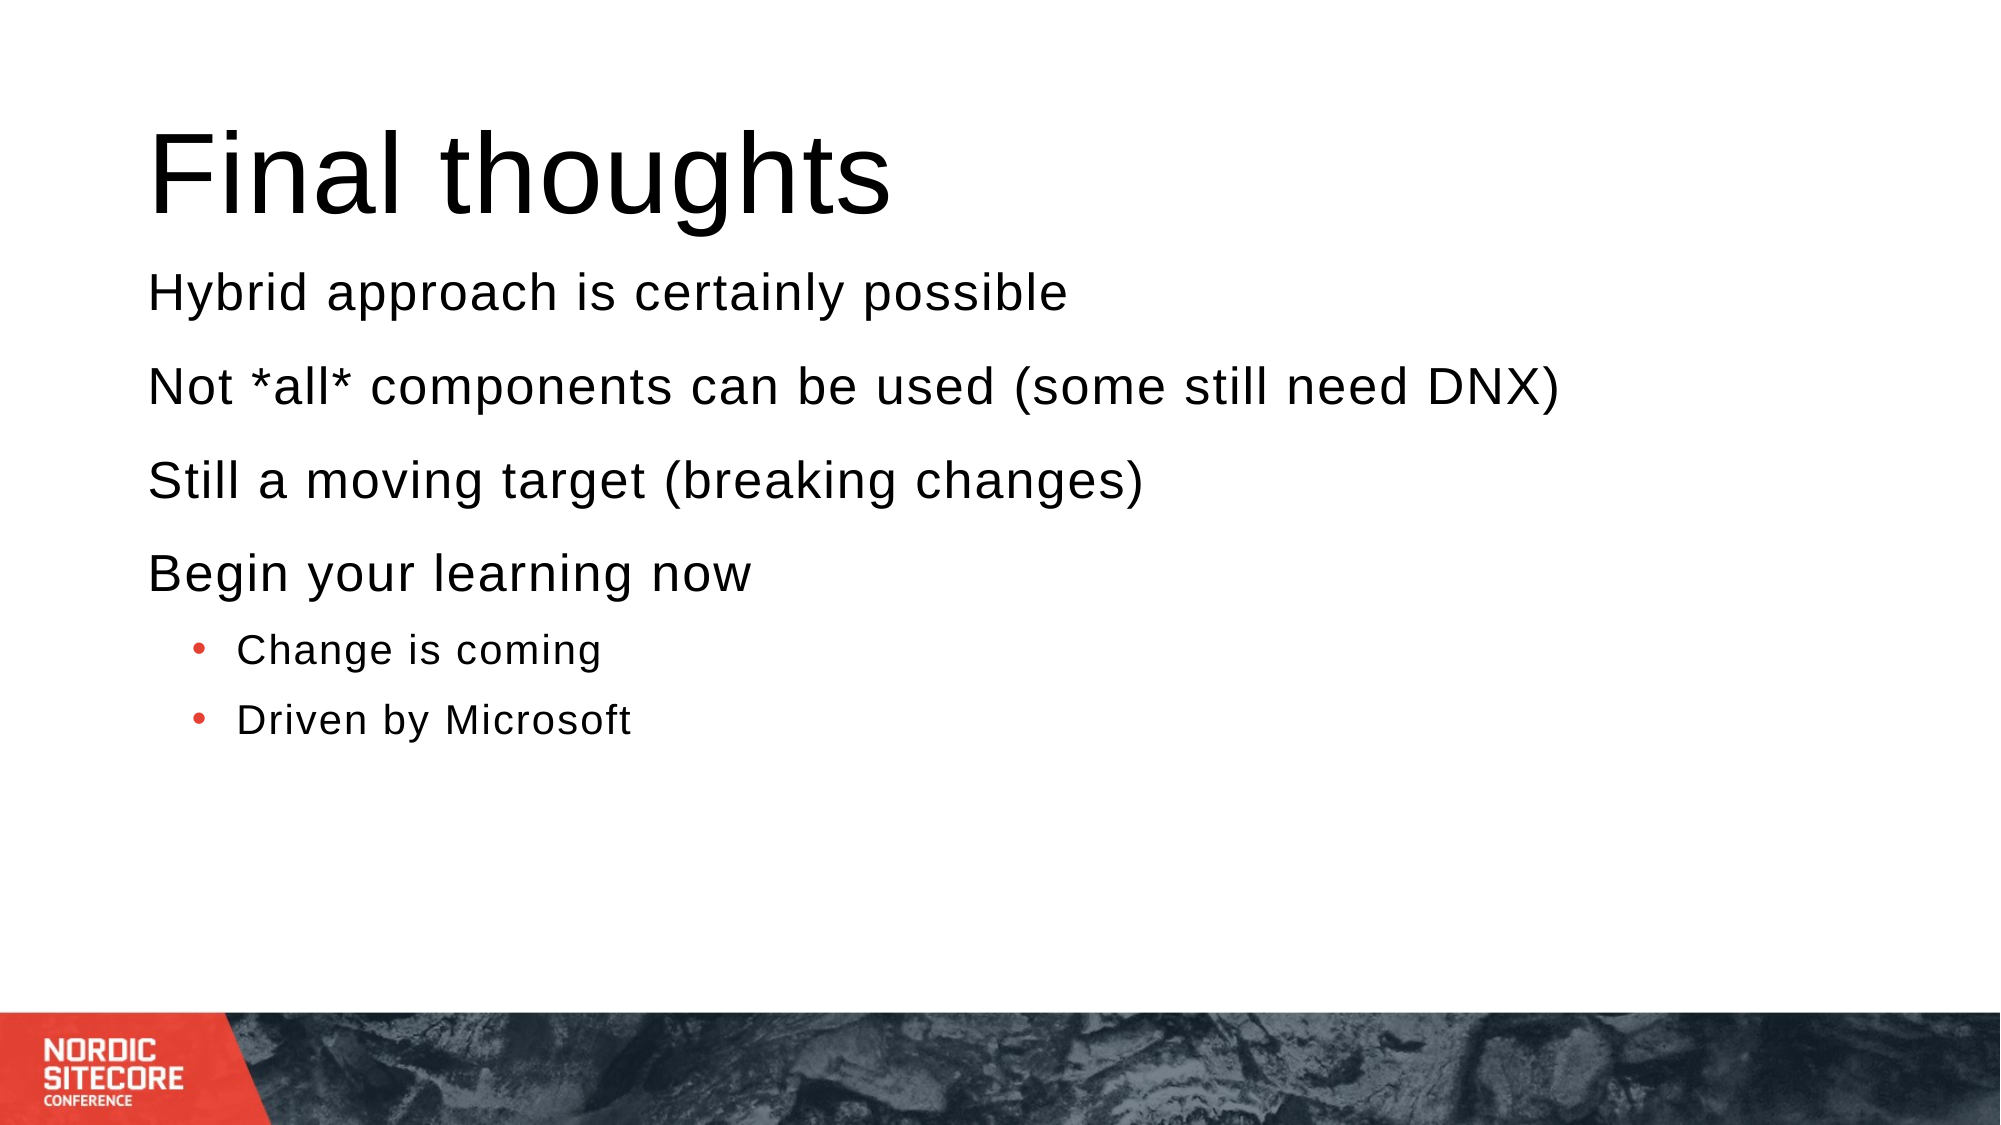

# Final thoughts
Hybrid approach is certainly possible
Not *all* components can be used (some still need DNX)
Still a moving target (breaking changes)
Begin your learning now
Change is coming
Driven by Microsoft